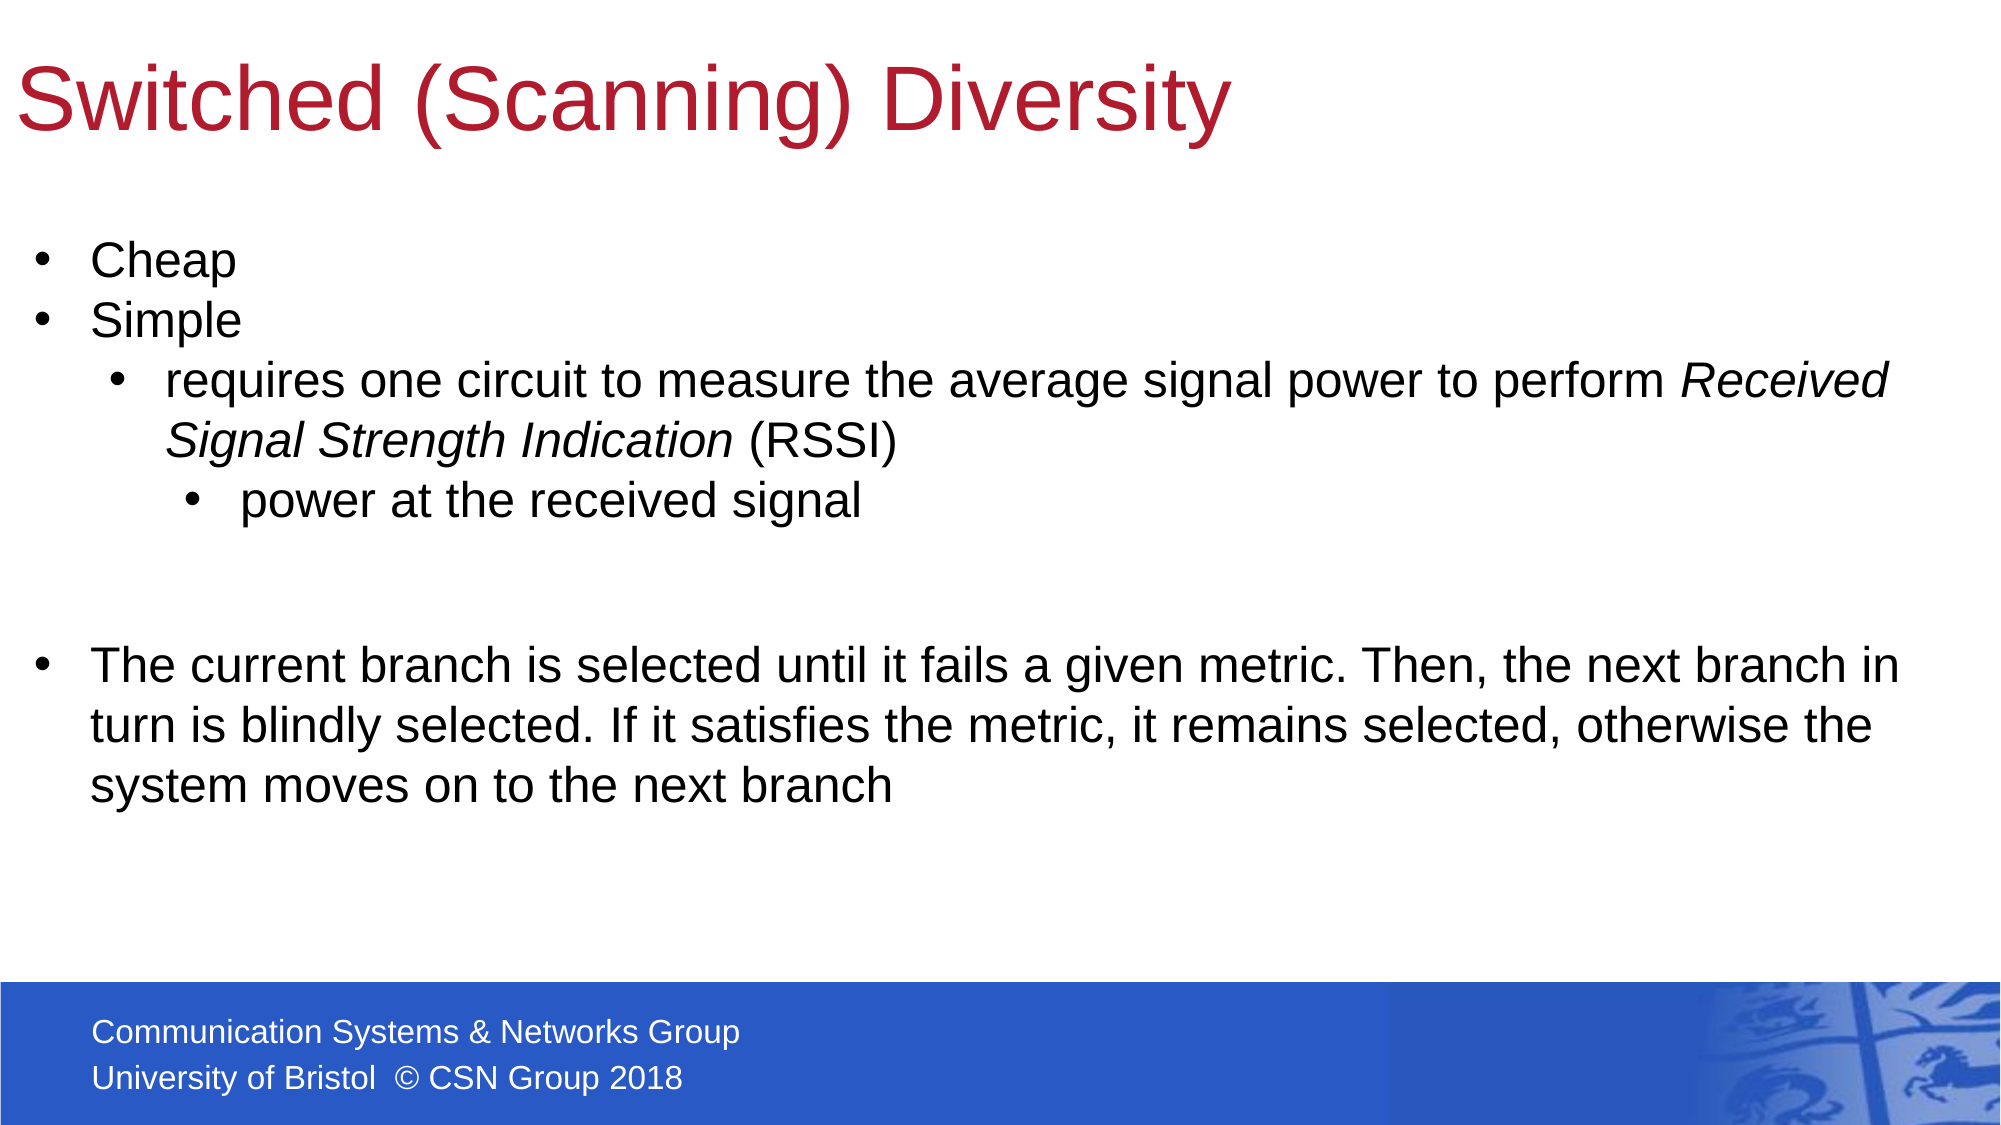

# Switched (Scanning) Diversity
Cheap
Simple
requires one circuit to measure the average signal power to perform Received Signal Strength Indication (RSSI)
power at the received signal
The current branch is selected until it fails a given metric. Then, the next branch in turn is blindly selected. If it satisfies the metric, it remains selected, otherwise the system moves on to the next branch